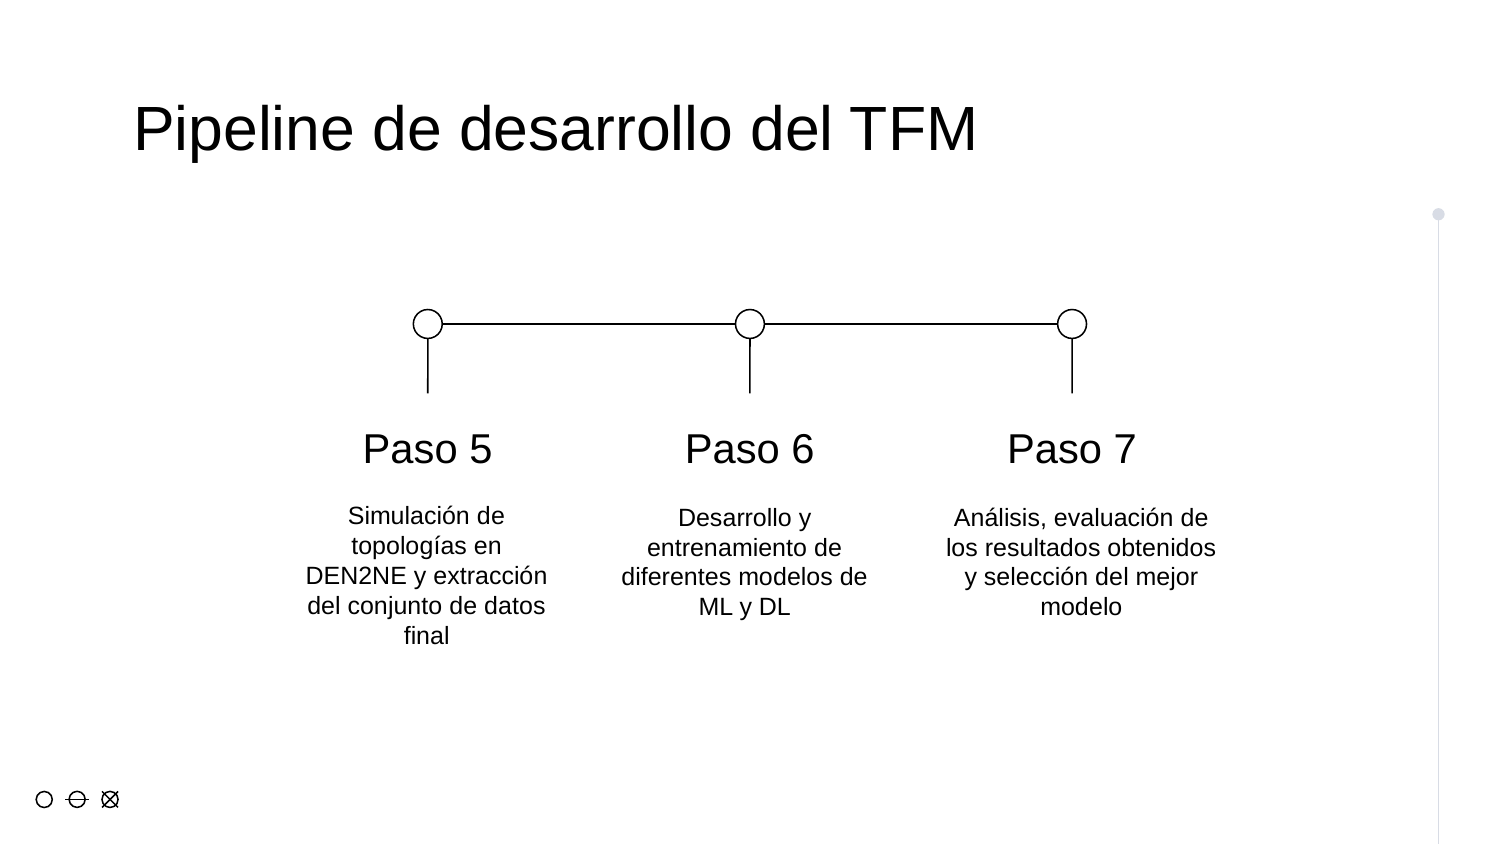

# Pipeline de desarrollo del TFM

Paso 5
Paso 6
Paso 7

Simulación de topologías en DEN2NE y extracción del conjunto de datos final
Desarrollo y entrenamiento de diferentes modelos de ML y DL
Análisis, evaluación de los resultados obtenidos y selección del mejor modelo